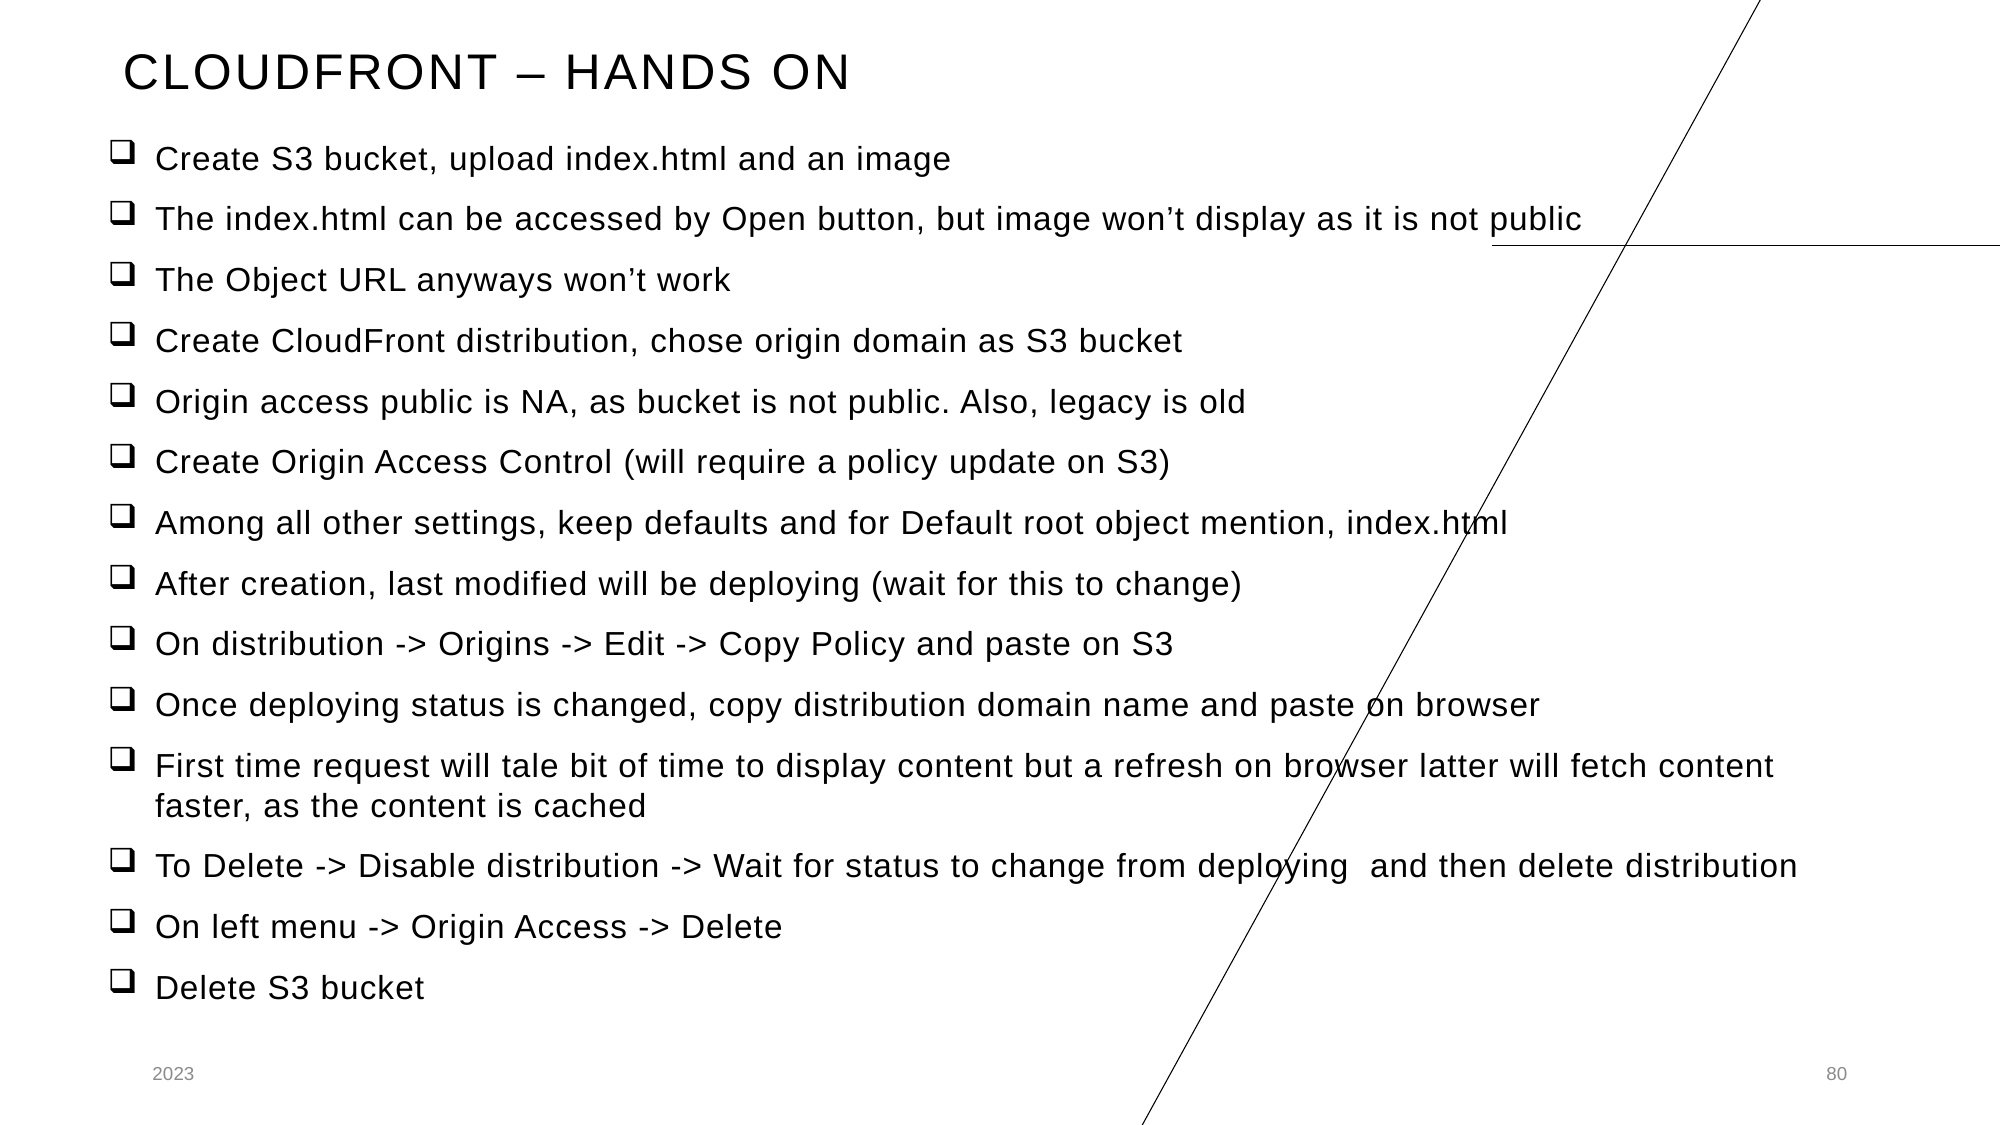

# CloudFront – hands on
Create S3 bucket, upload index.html and an image
The index.html can be accessed by Open button, but image won’t display as it is not public
The Object URL anyways won’t work
Create CloudFront distribution, chose origin domain as S3 bucket
Origin access public is NA, as bucket is not public. Also, legacy is old
Create Origin Access Control (will require a policy update on S3)
Among all other settings, keep defaults and for Default root object mention, index.html
After creation, last modified will be deploying (wait for this to change)
On distribution -> Origins -> Edit -> Copy Policy and paste on S3
Once deploying status is changed, copy distribution domain name and paste on browser
First time request will tale bit of time to display content but a refresh on browser latter will fetch content faster, as the content is cached
To Delete -> Disable distribution -> Wait for status to change from deploying  and then delete distribution
On left menu -> Origin Access -> Delete
Delete S3 bucket

2023
80